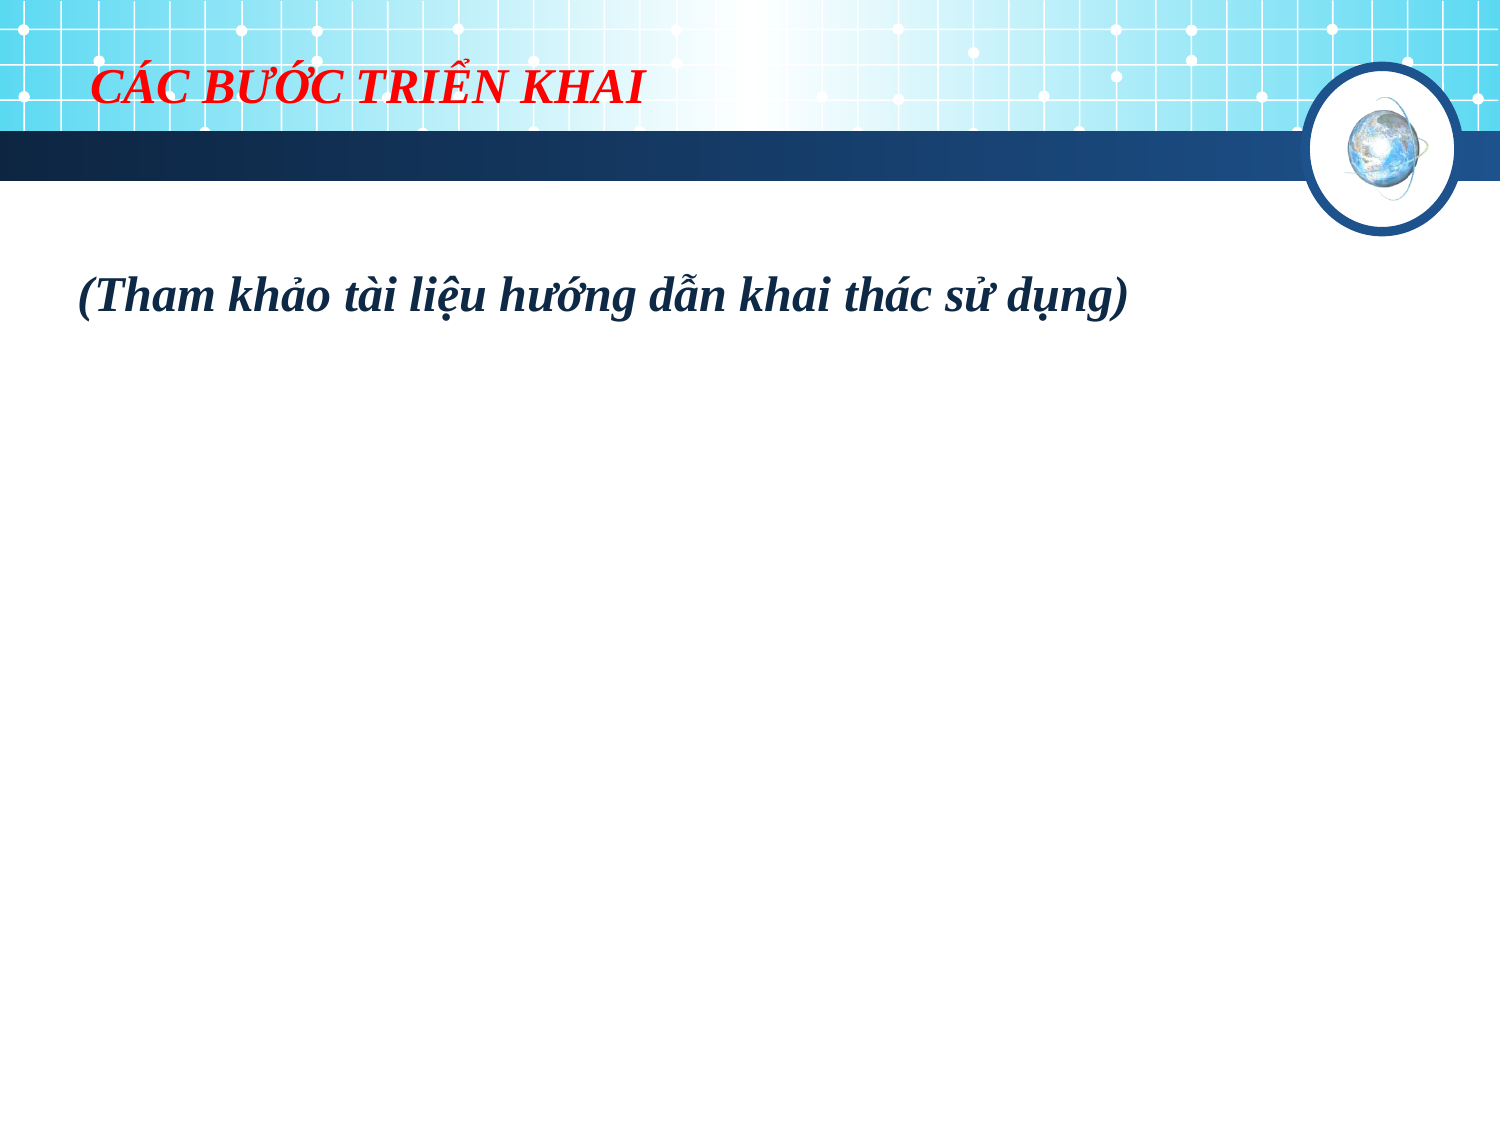

# CÁC BƯỚC TRIỂN KHAI
(Tham khảo tài liệu hướng dẫn khai thác sử dụng)